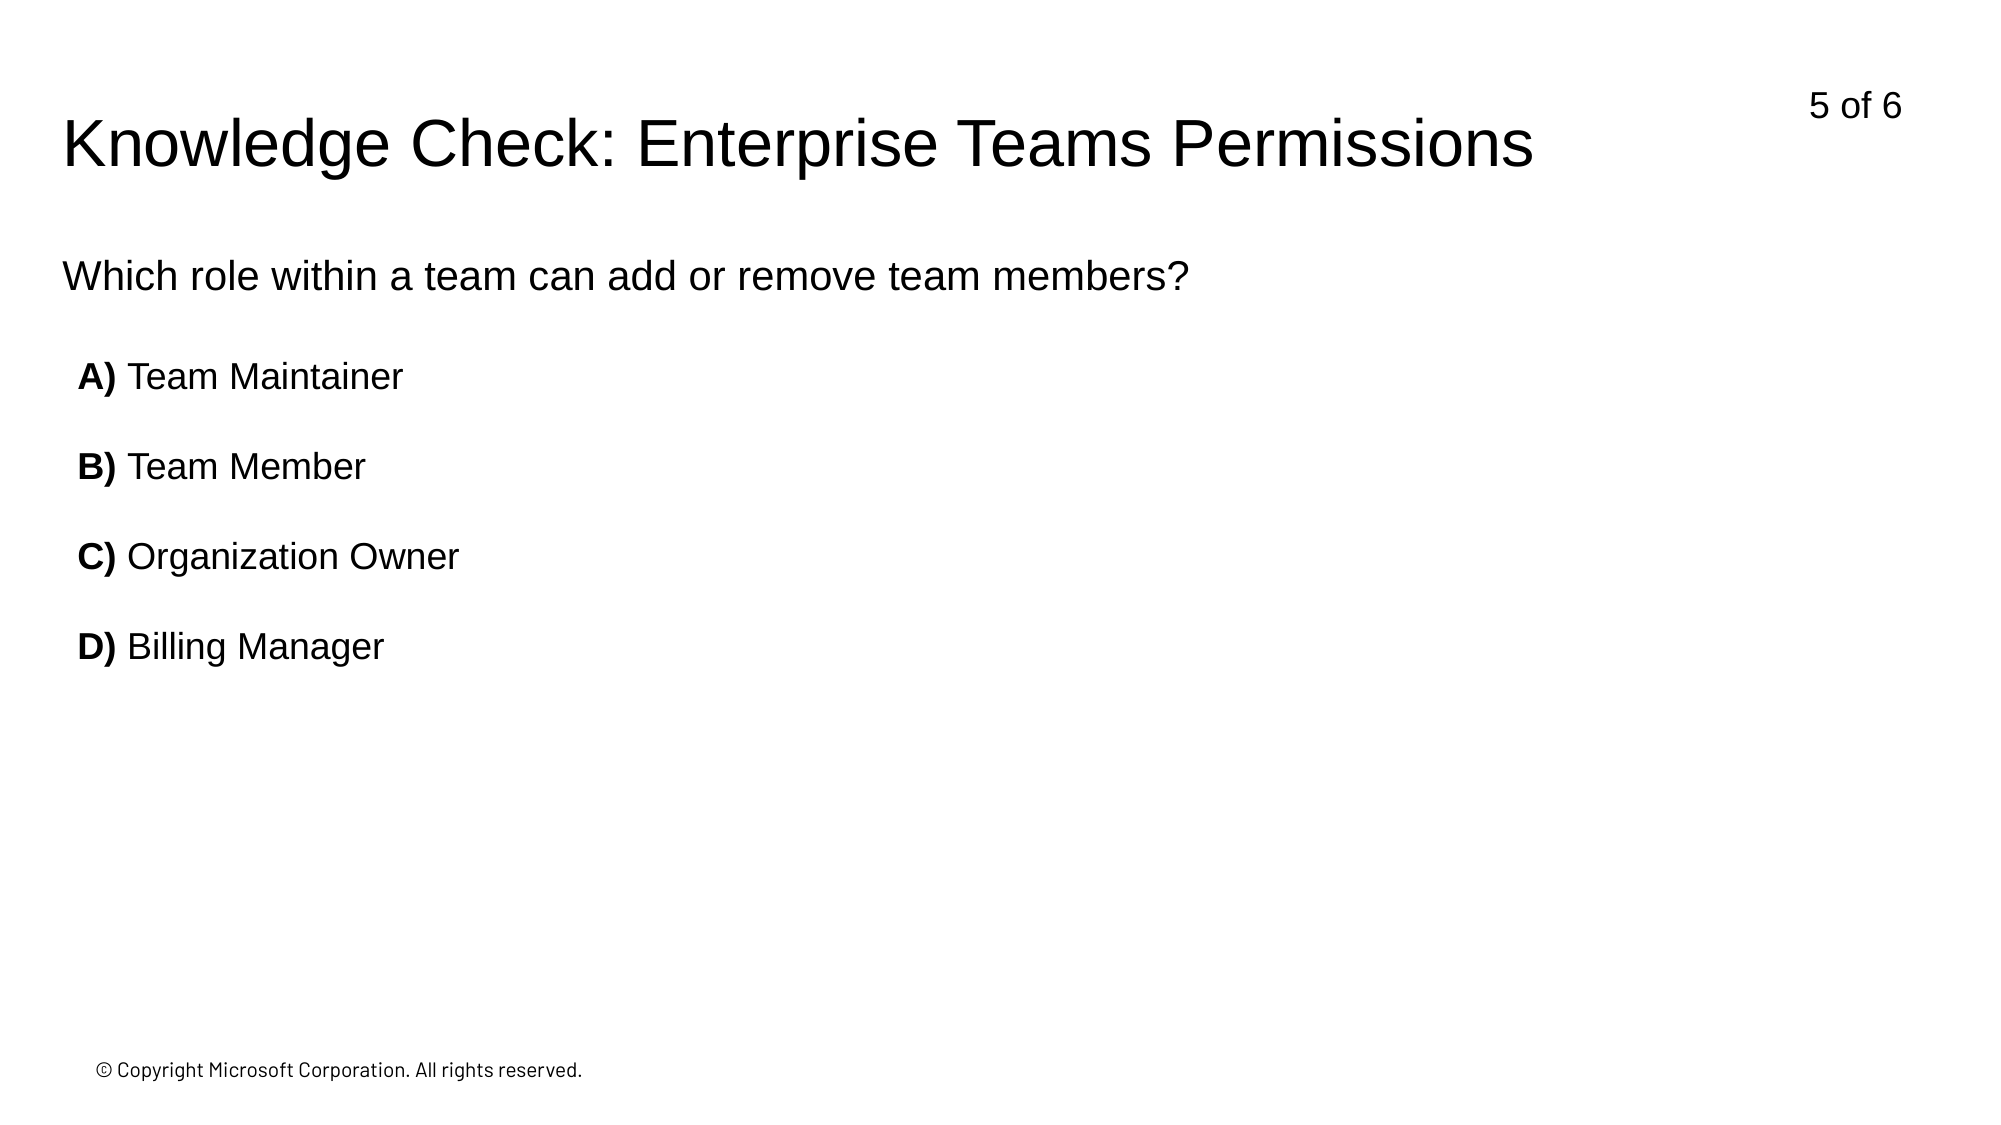

5 of 6
# Knowledge Check: Enterprise Teams Permissions
Which role within a team can add or remove team members?
A) Team Maintainer
B) Team Member

C) Organization Owner
D) Billing Manager
© Copyright Microsoft Corporation. All rights reserved.